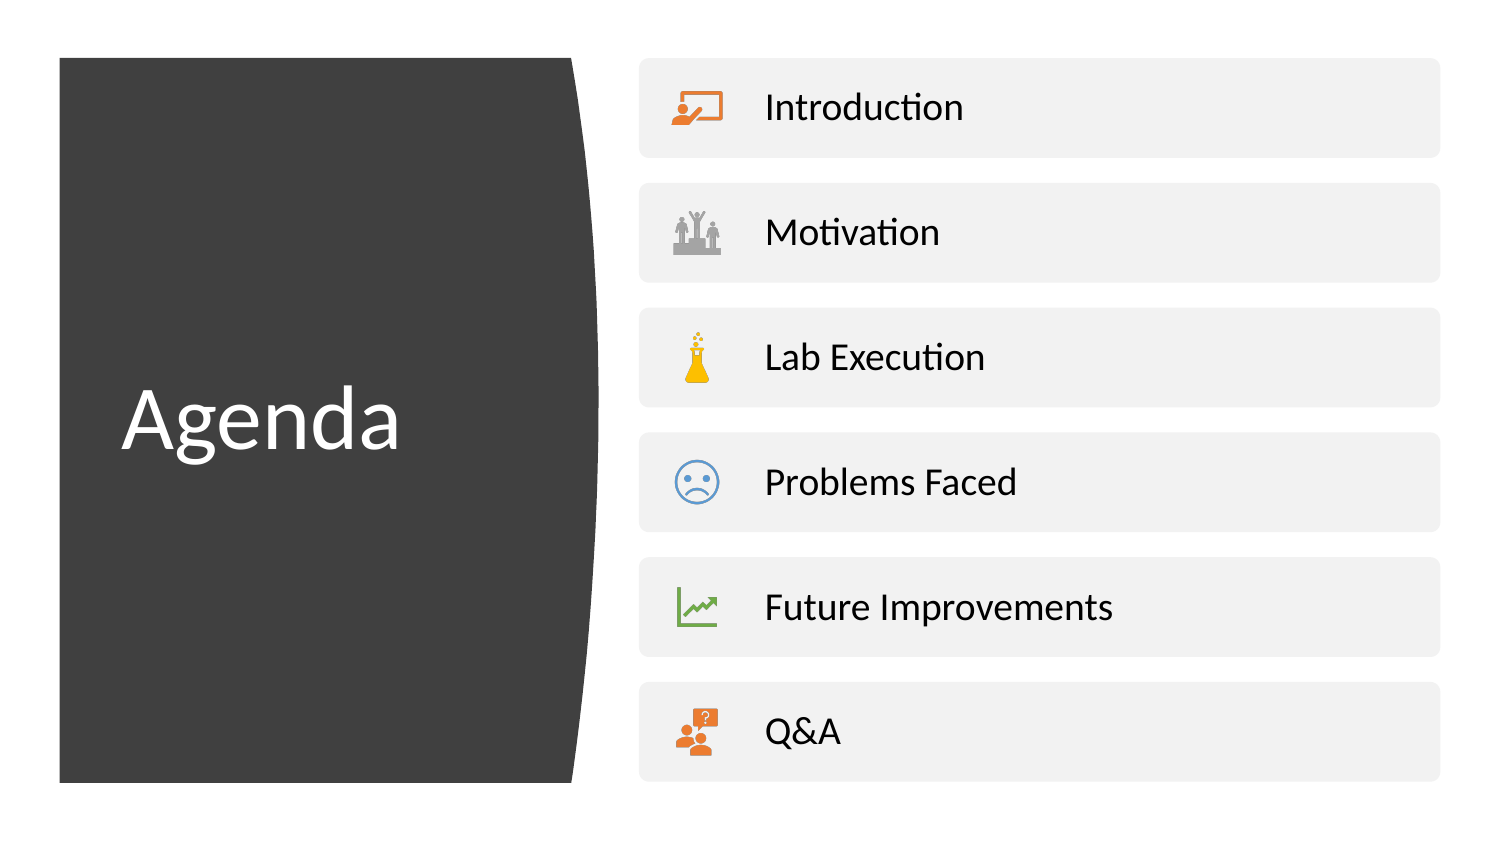

Introduction
Motivation
Lab Execution
Problems Faced
Future Improvements
Q&A
# Agenda